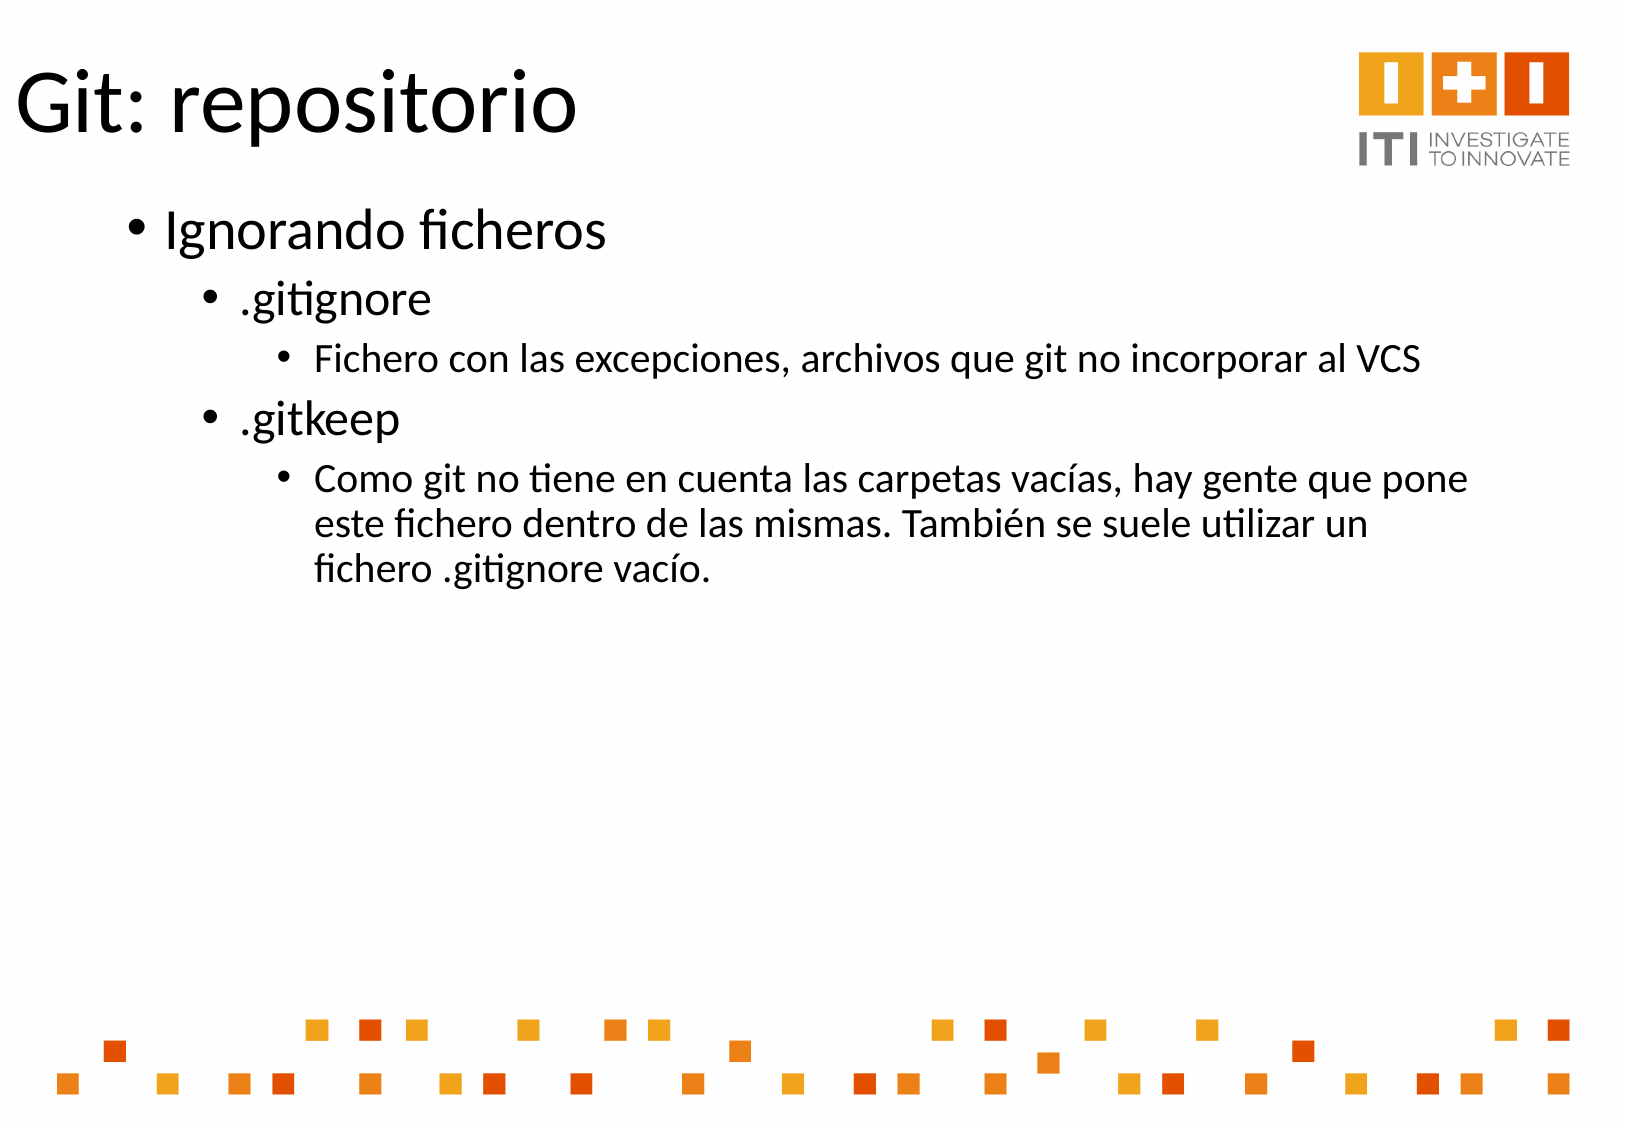

# Git: repositorio
Ignorando ficheros
.gitignore
Fichero con las excepciones, archivos que git no incorporar al VCS
.gitkeep
Como git no tiene en cuenta las carpetas vacías, hay gente que pone este fichero dentro de las mismas. También se suele utilizar un fichero .gitignore vacío.